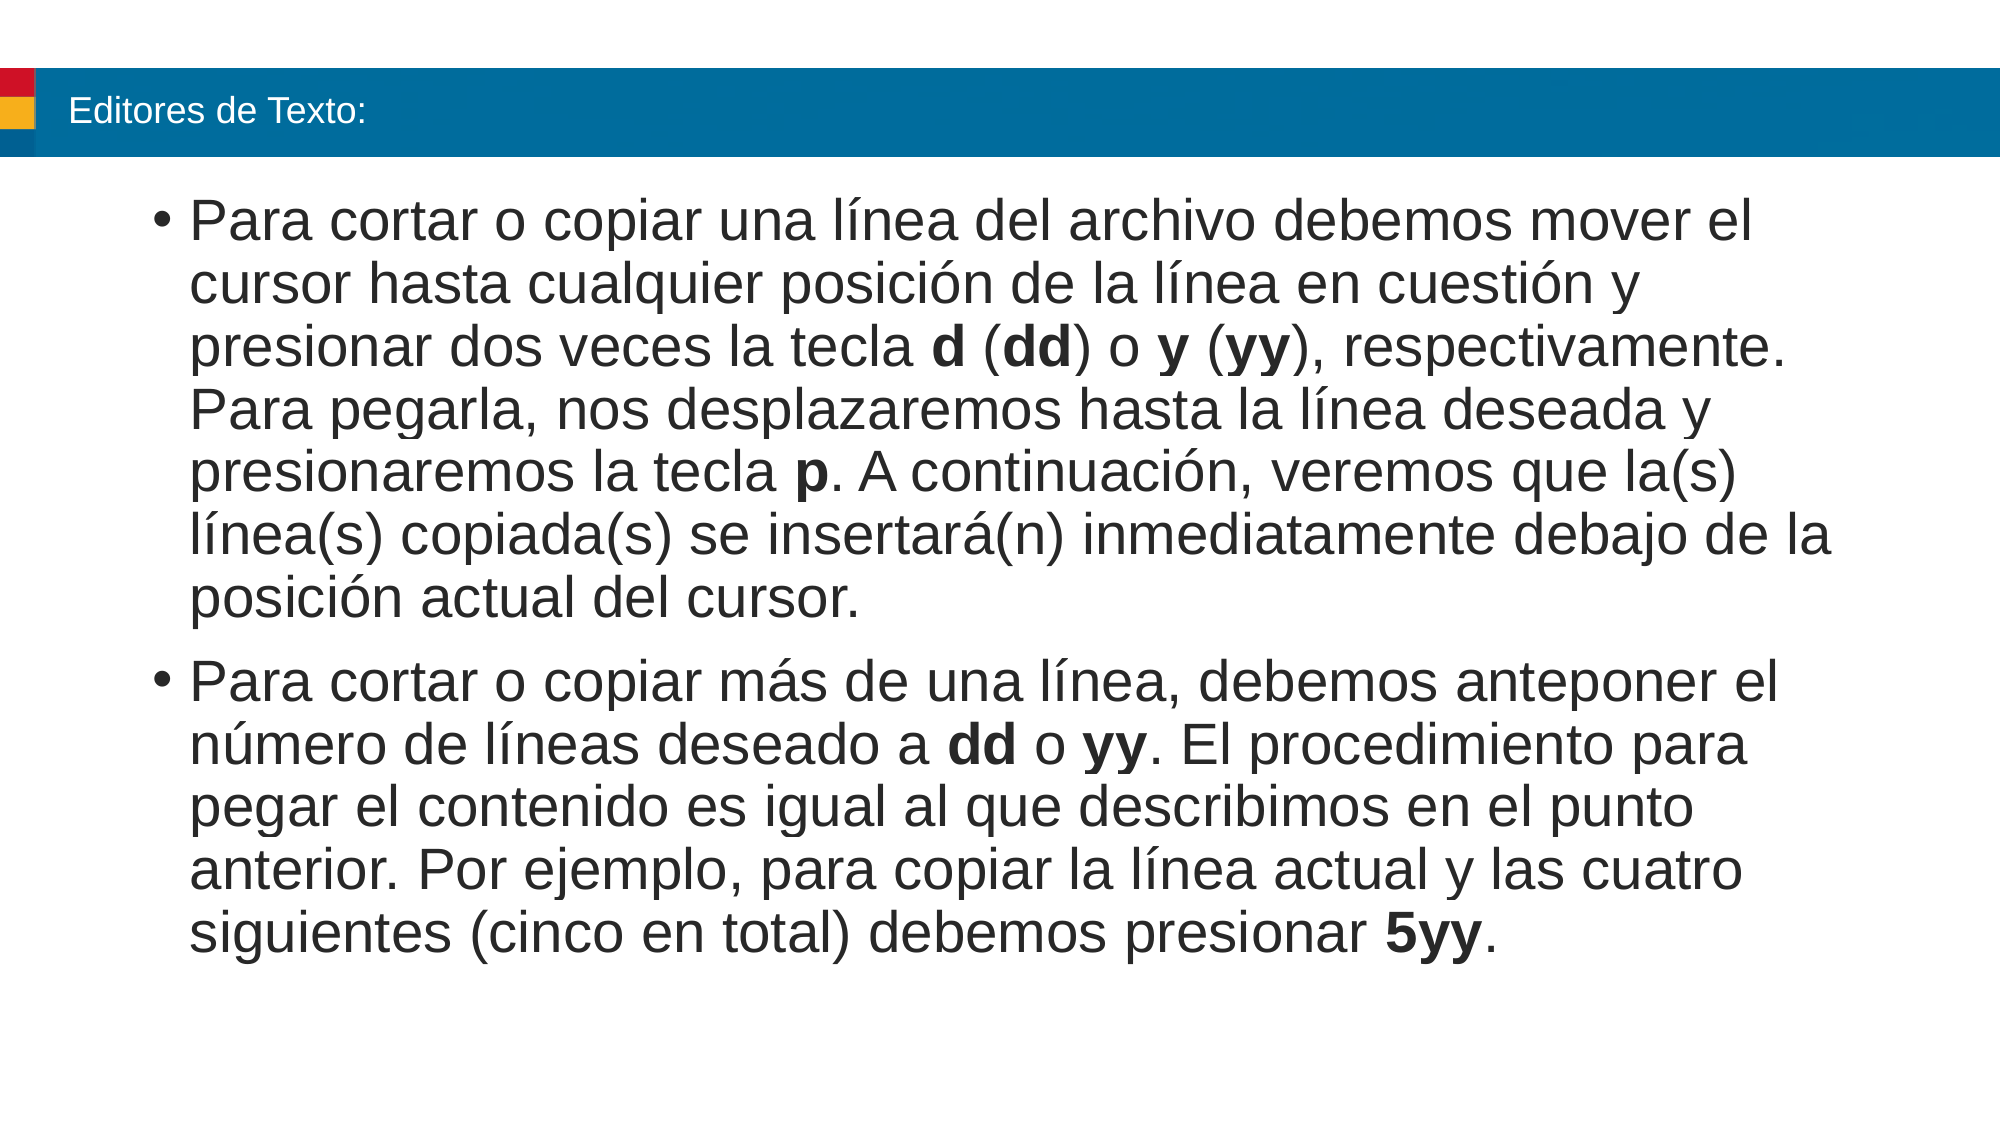

# Editores de Texto:
Para cortar o copiar una línea del archivo debemos mover el cursor hasta cualquier posición de la línea en cuestión y presionar dos veces la tecla d (dd) o y (yy), respectivamente. Para pegarla, nos desplazaremos hasta la línea deseada y presionaremos la tecla p. A continuación, veremos que la(s) línea(s) copiada(s) se insertará(n) inmediatamente debajo de la posición actual del cursor.
Para cortar o copiar más de una línea, debemos anteponer el número de líneas deseado a dd o yy. El procedimiento para pegar el contenido es igual al que describimos en el punto anterior. Por ejemplo, para copiar la línea actual y las cuatro siguientes (cinco en total) debemos presionar 5yy.